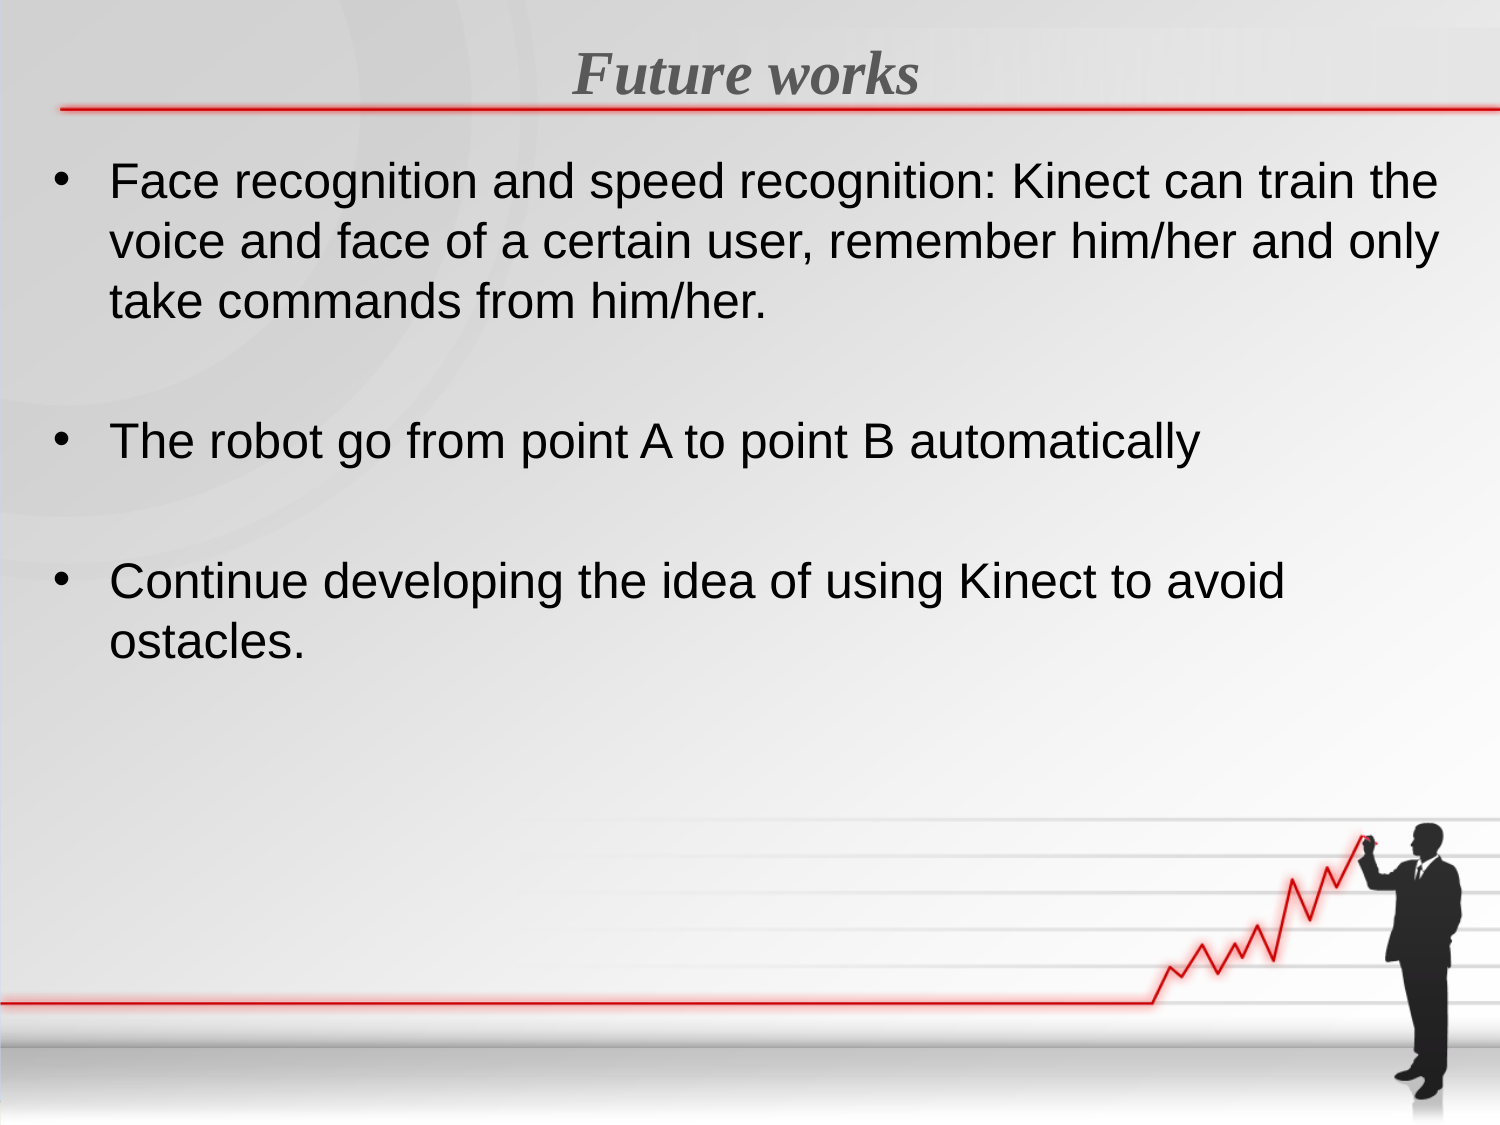

# Future works
Face recognition and speed recognition: Kinect can train the voice and face of a certain user, remember him/her and only take commands from him/her.

The robot go from point A to point B automatically

Continue developing the idea of using Kinect to avoid ostacles.